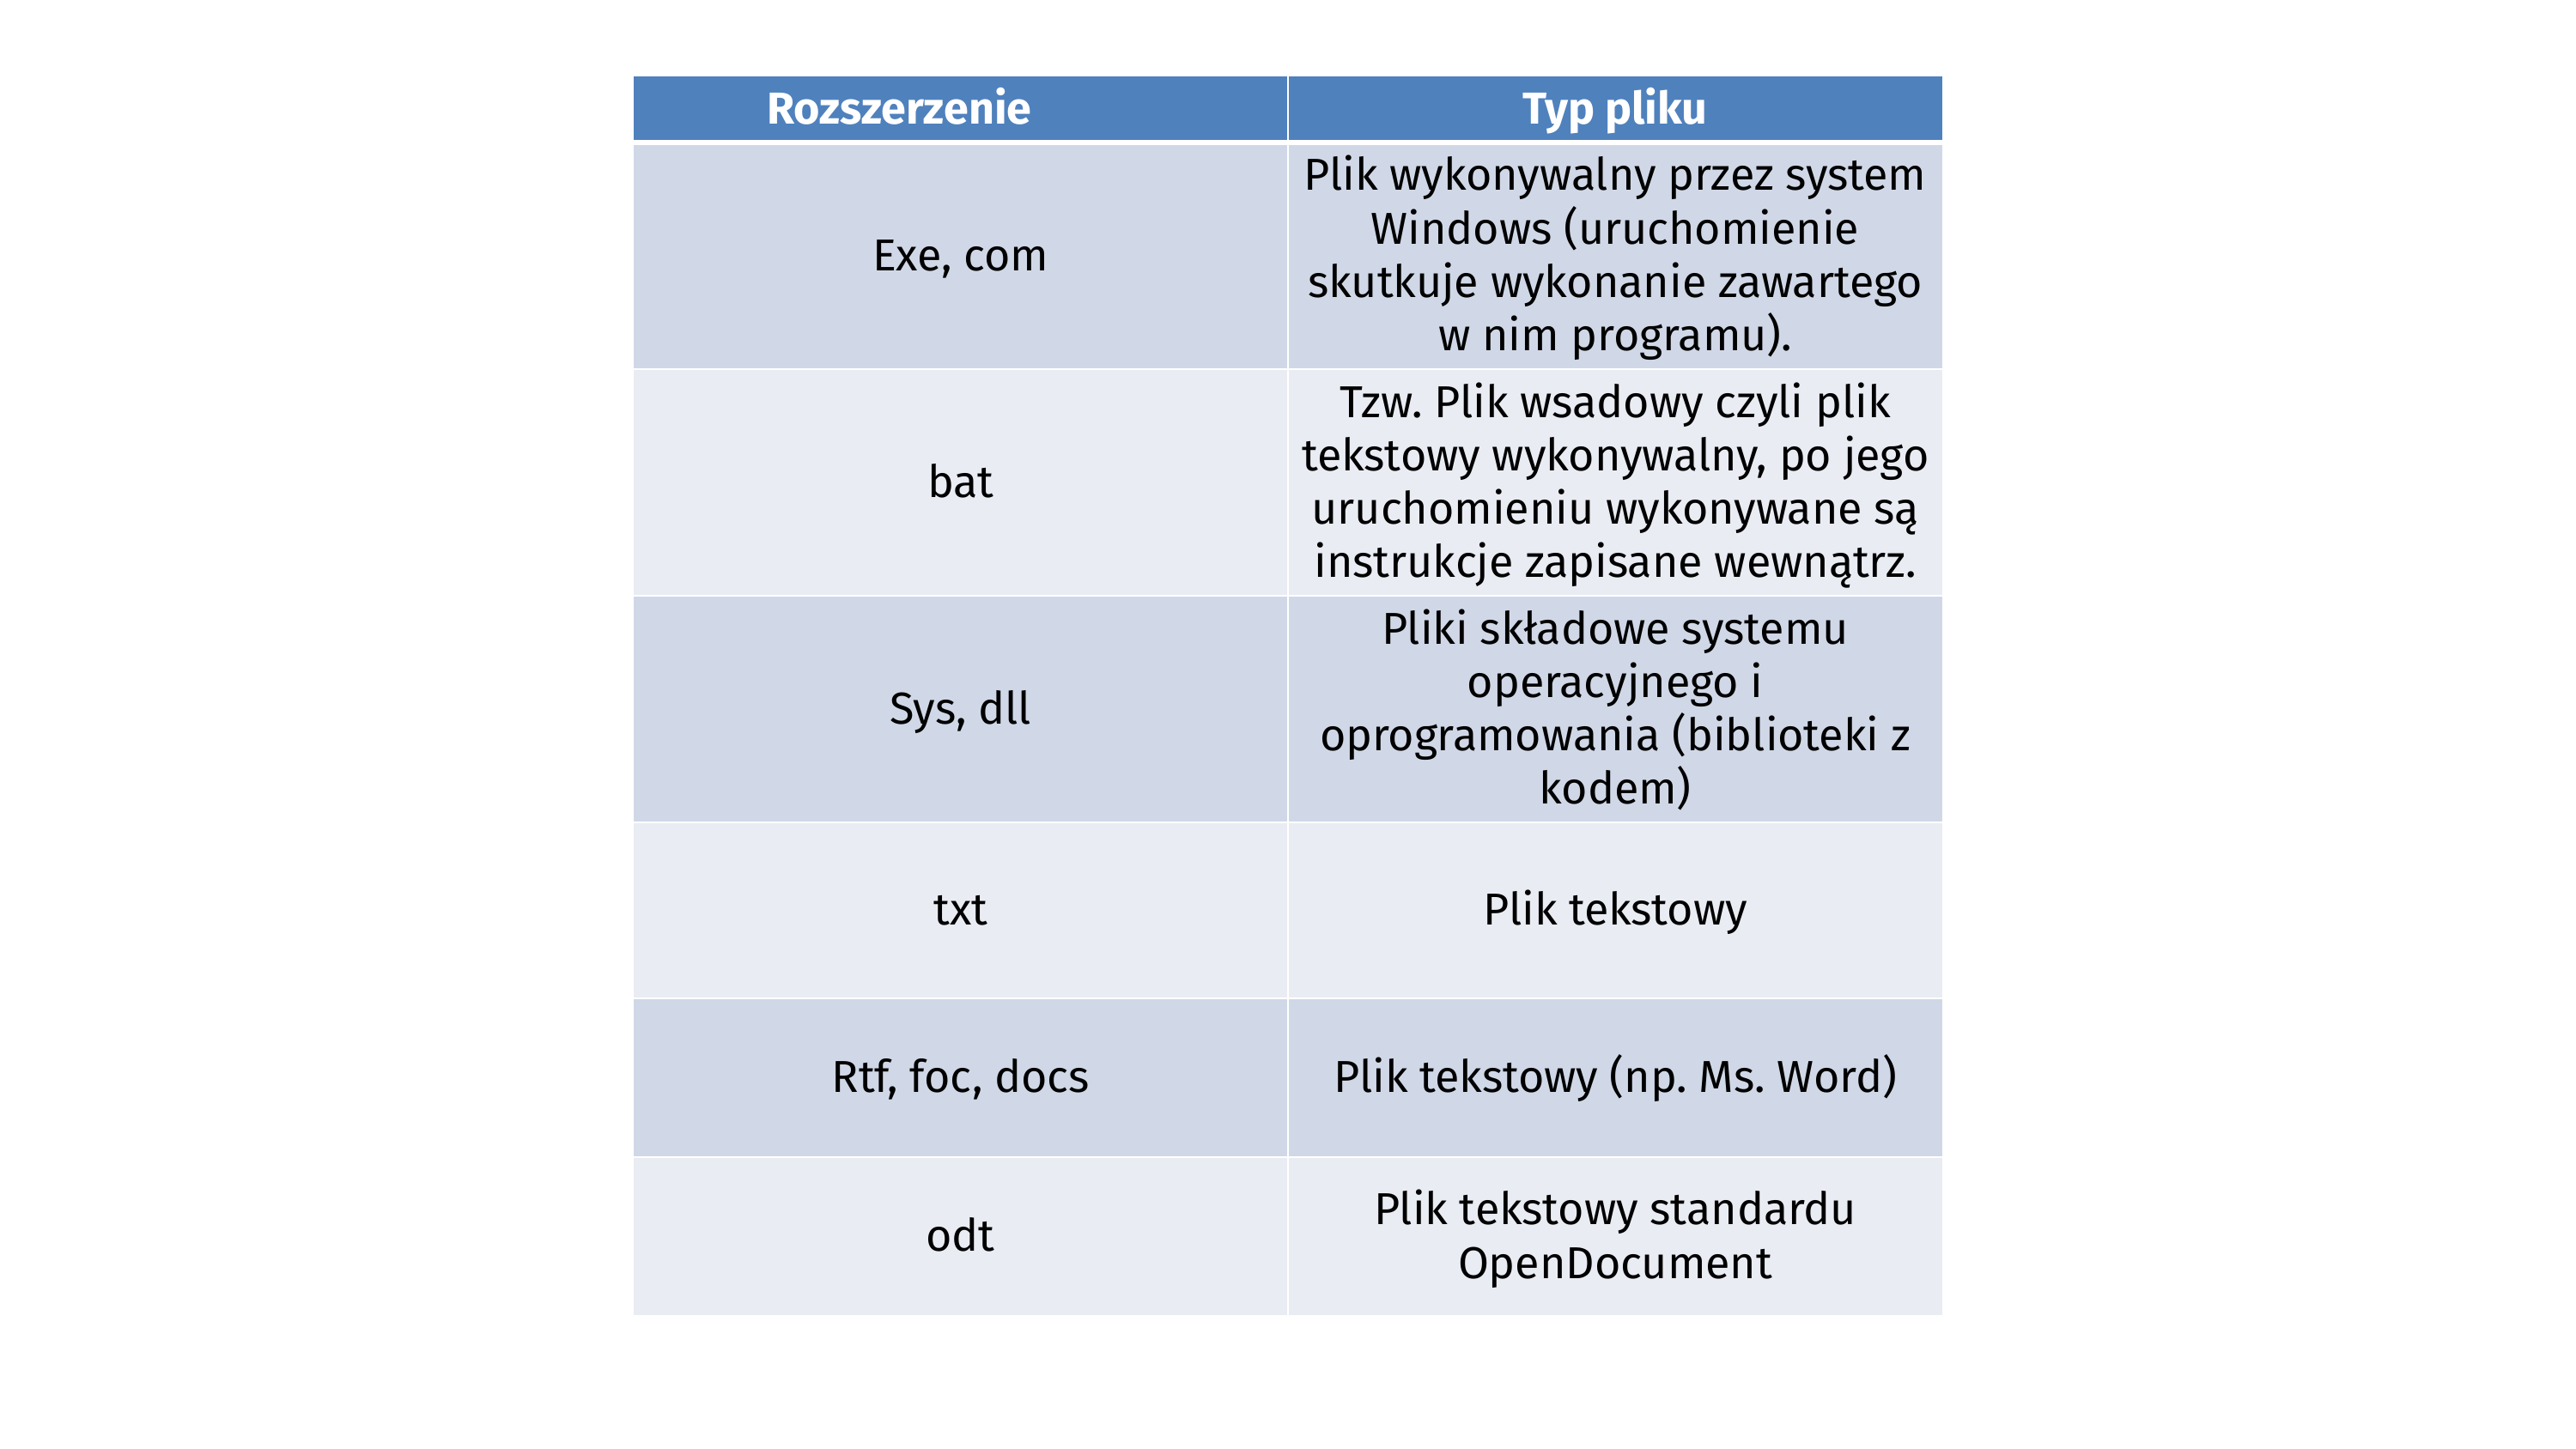

| Rozszerzenie | Typ pliku |
| --- | --- |
| Exe, com | Plik wykonywalny przez system Windows (uruchomienie skutkuje wykonanie zawartego w nim programu). |
| bat | Tzw. Plik wsadowy czyli plik tekstowy wykonywalny, po jego uruchomieniu wykonywane są instrukcje zapisane wewnątrz. |
| Sys, dll | Pliki składowe systemu operacyjnego i oprogramowania (biblioteki z kodem) |
| txt | Plik tekstowy |
| Rtf, foc, docs | Plik tekstowy (np. Ms. Word) |
| odt | Plik tekstowy standardu OpenDocument |